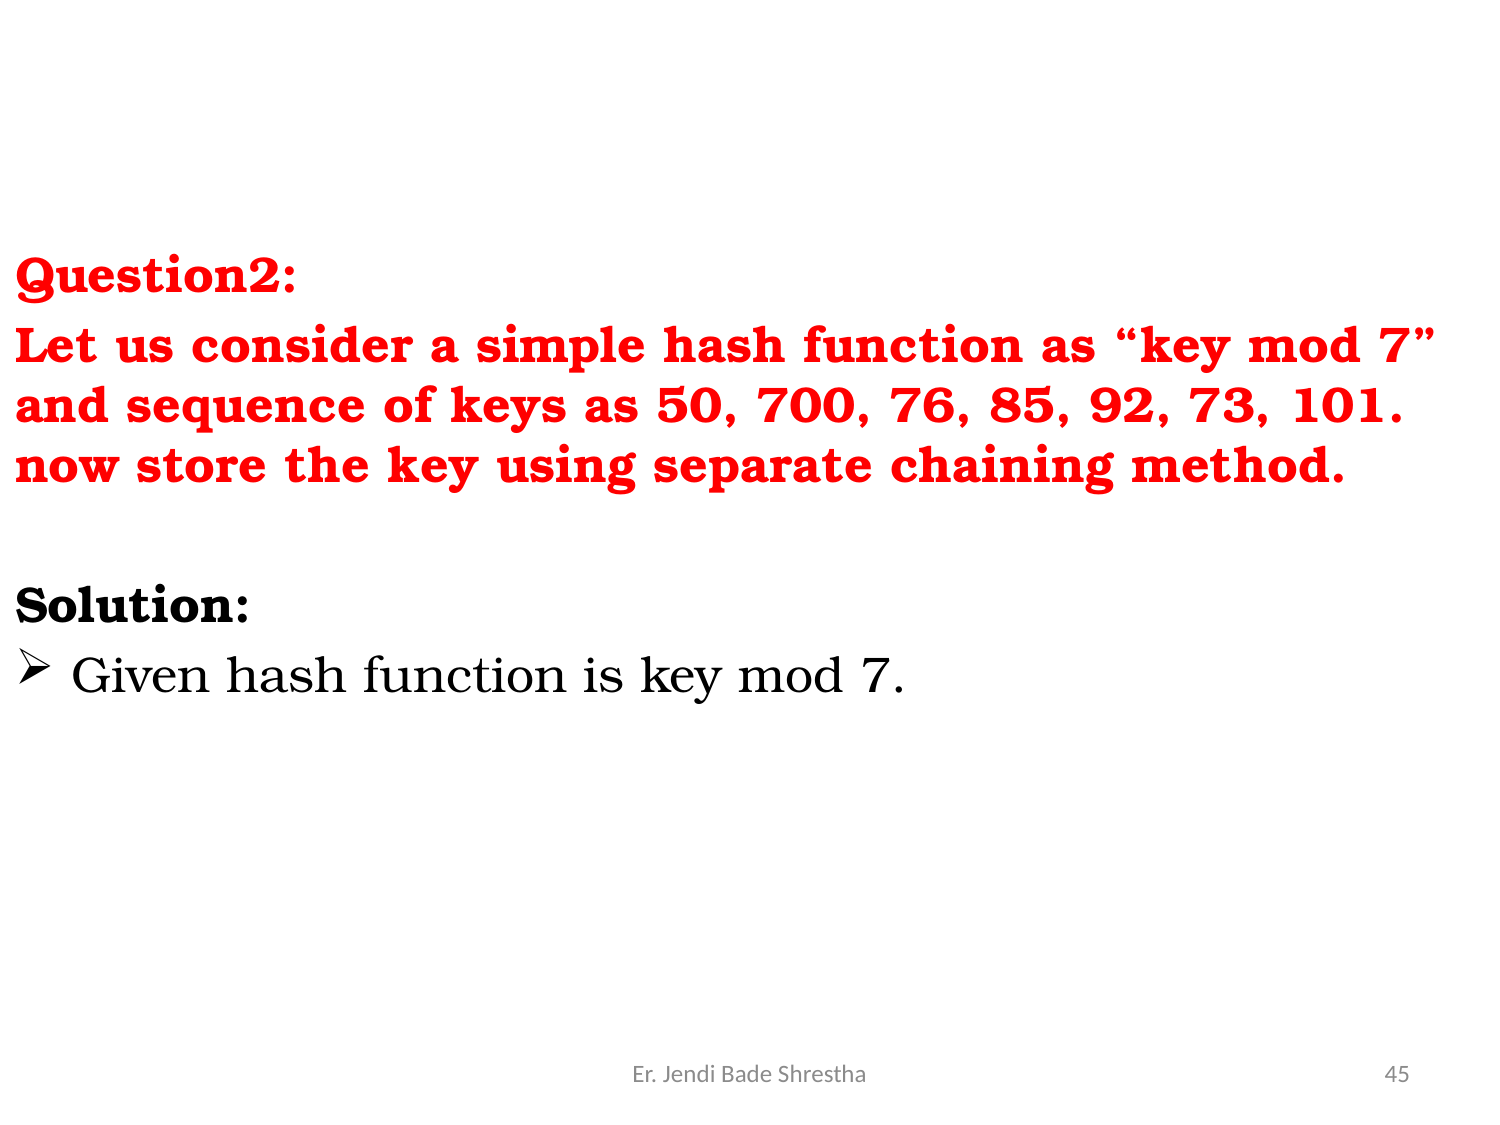

Question2:
Let us consider a simple hash function as “key mod 7” and sequence of keys as 50, 700, 76, 85, 92, 73, 101. now store the key using separate chaining method.

Solution:
Given hash function is key mod 7.

Er. Jendi Bade Shrestha
45